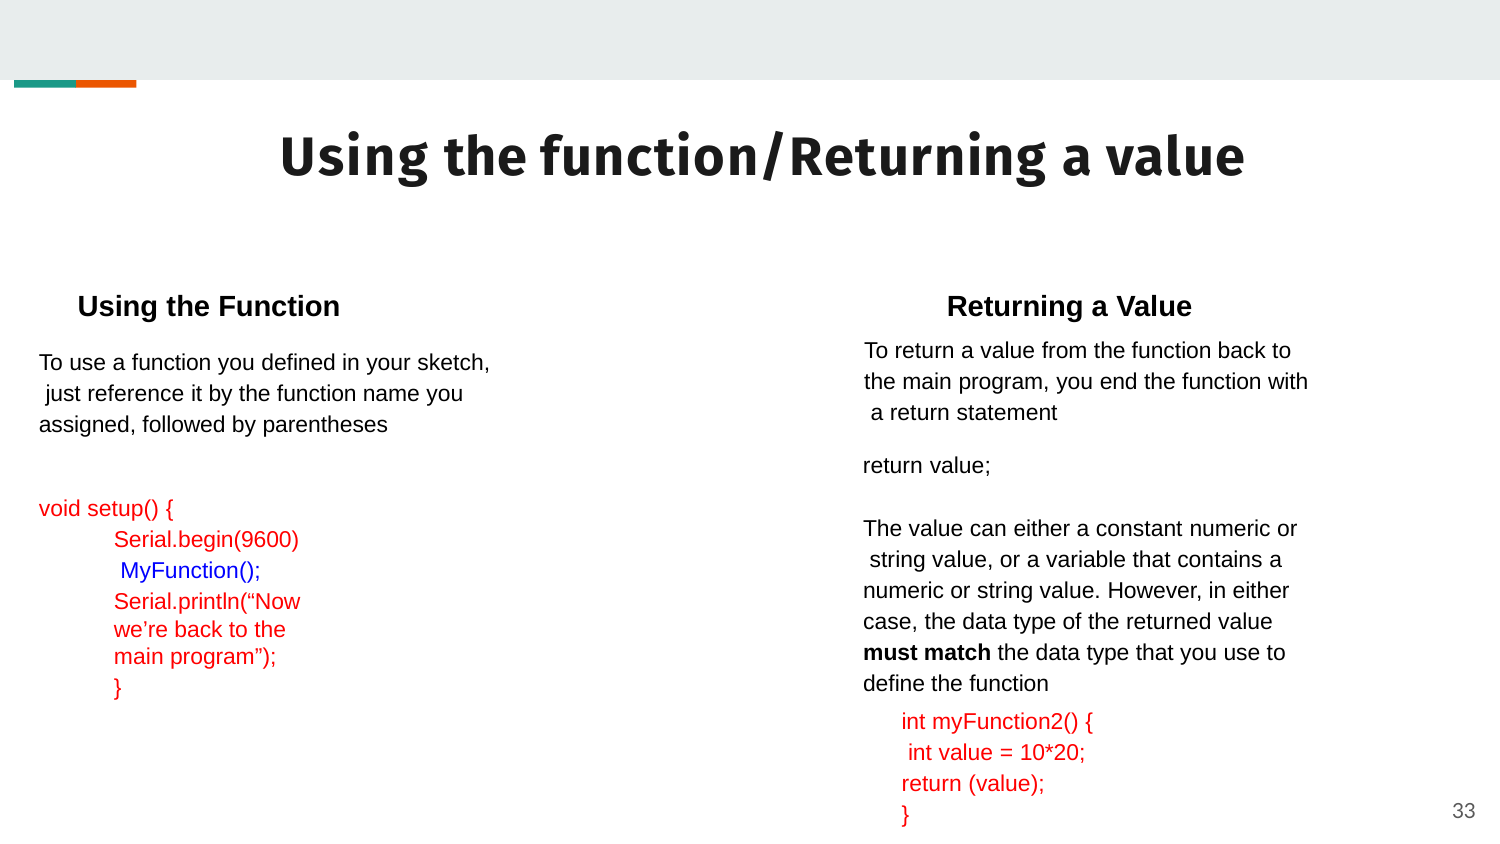

# Using the function/Returning a value
Returning a Value
To return a value from the function back to  the main program, you end the function with  a return statement
Using the Function
To use a function you defined in your sketch,  just reference it by the function name you  assigned, followed by parentheses

void setup() {
Serial.begin(9600)  MyFunction();
Serial.println(“Now we’re back to the main program”);
}
return value;
The value can either a constant numeric or  string value, or a variable that contains a  numeric or string value. However, in either  case, the data type of the returned value  must match the data type that you use to  define the function
int myFunction2() {  int value = 10*20;  return (value);
}
33